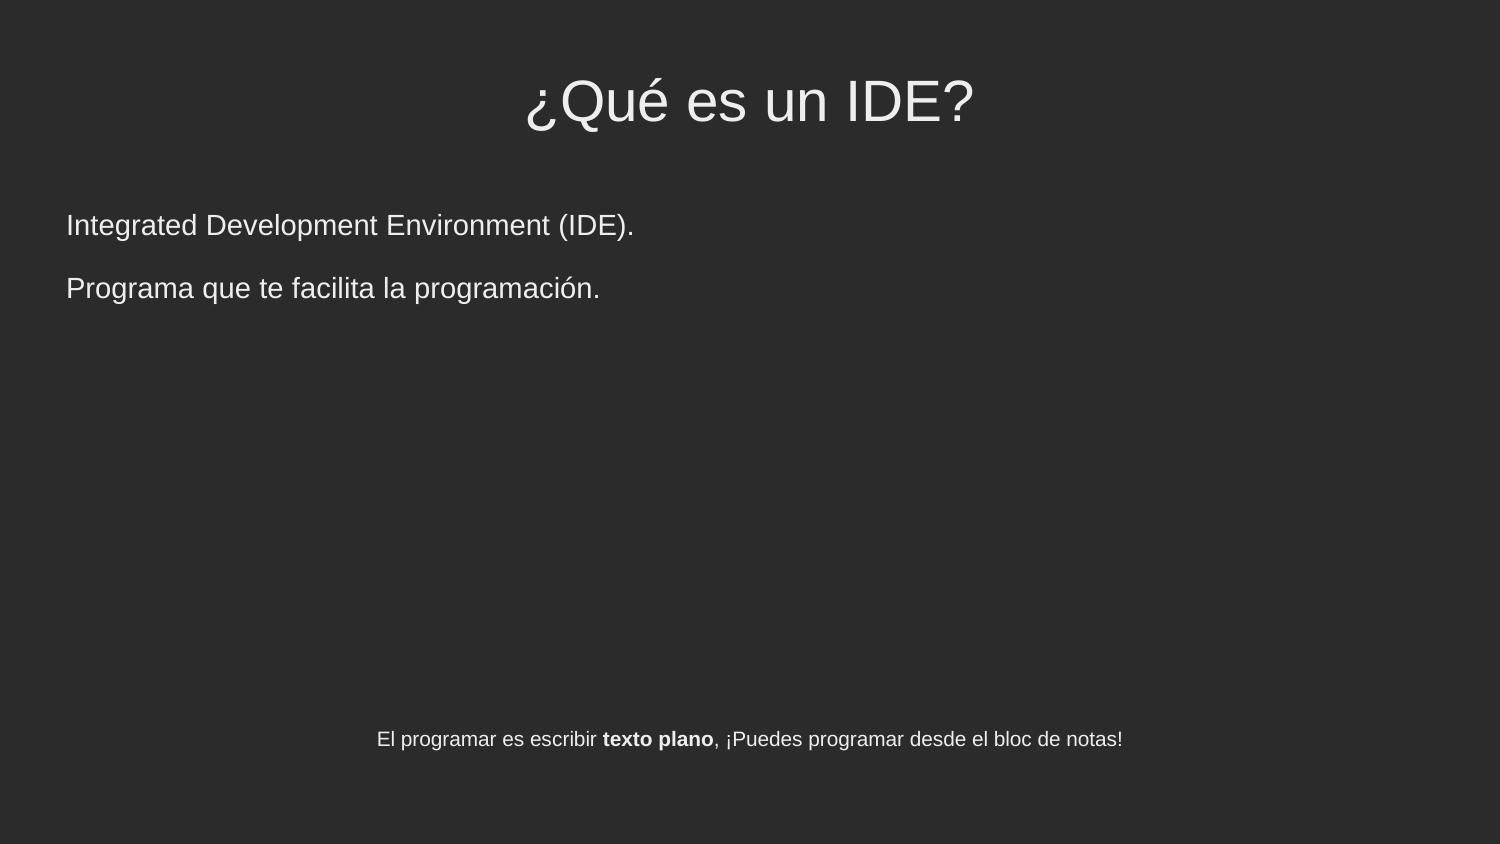

¿Qué es un IDE?
Integrated Development Environment (IDE).
Programa que te facilita la programación.

El programar es escribir texto plano, ¡Puedes programar desde el bloc de notas!